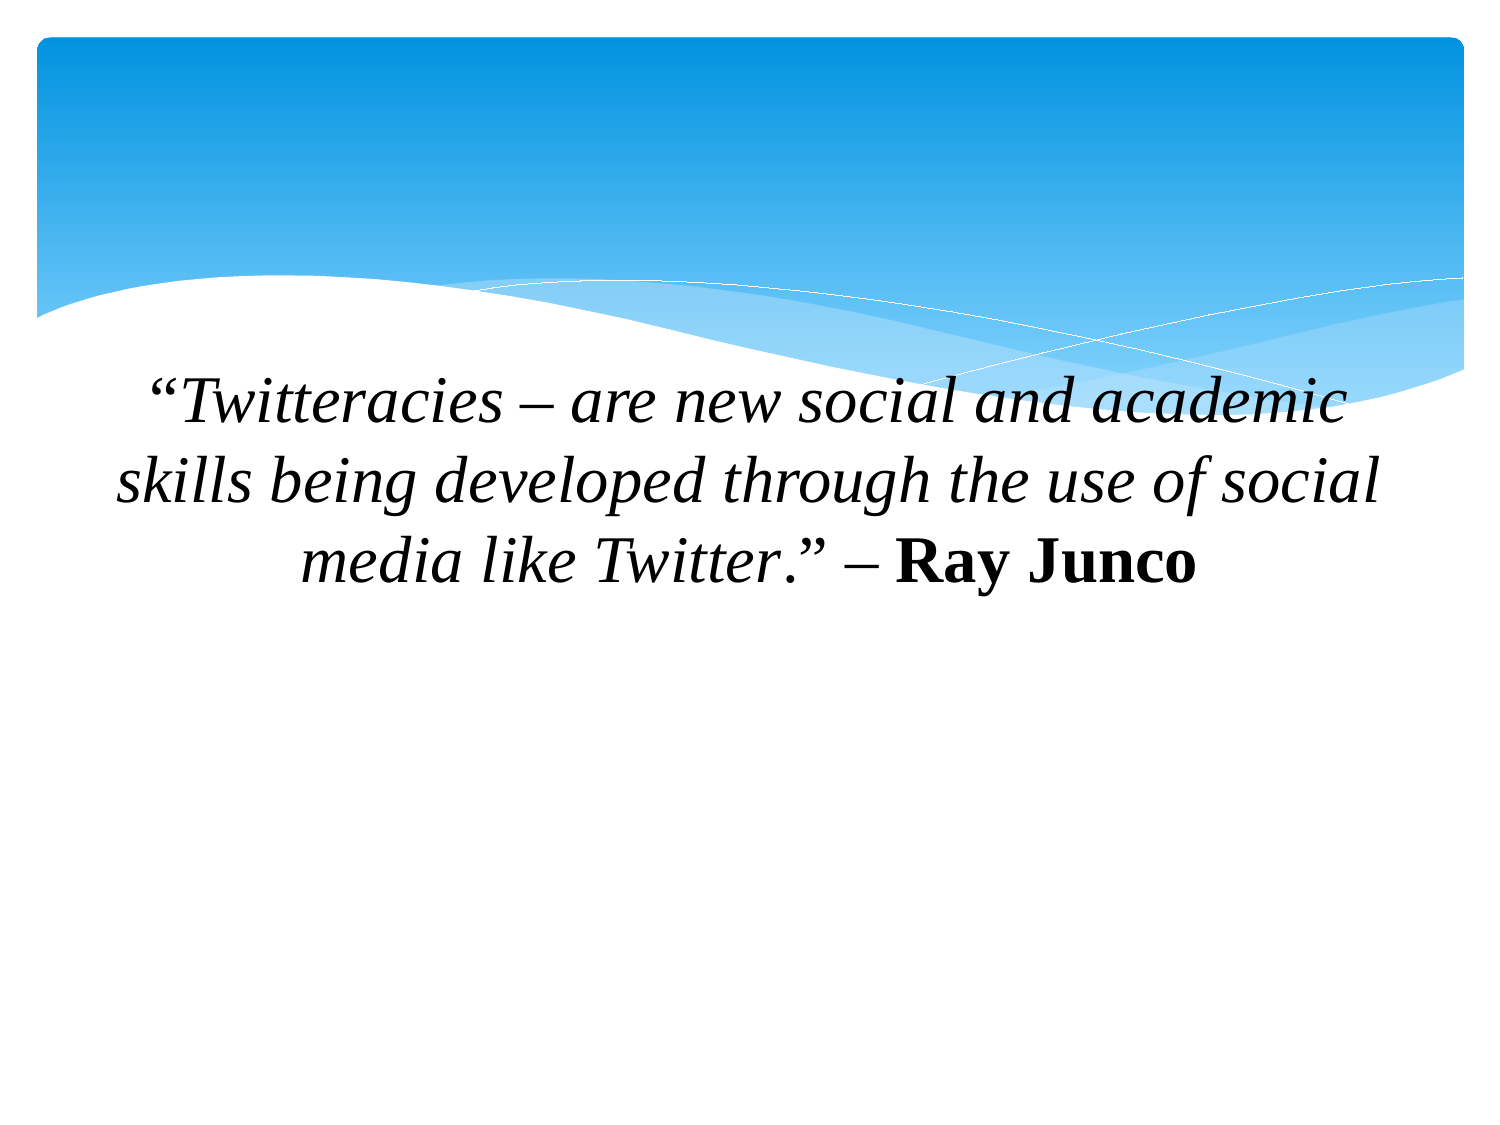

“Twitteracies – are new social and academic skills being developed through the use of social media like Twitter.” – Ray Junco